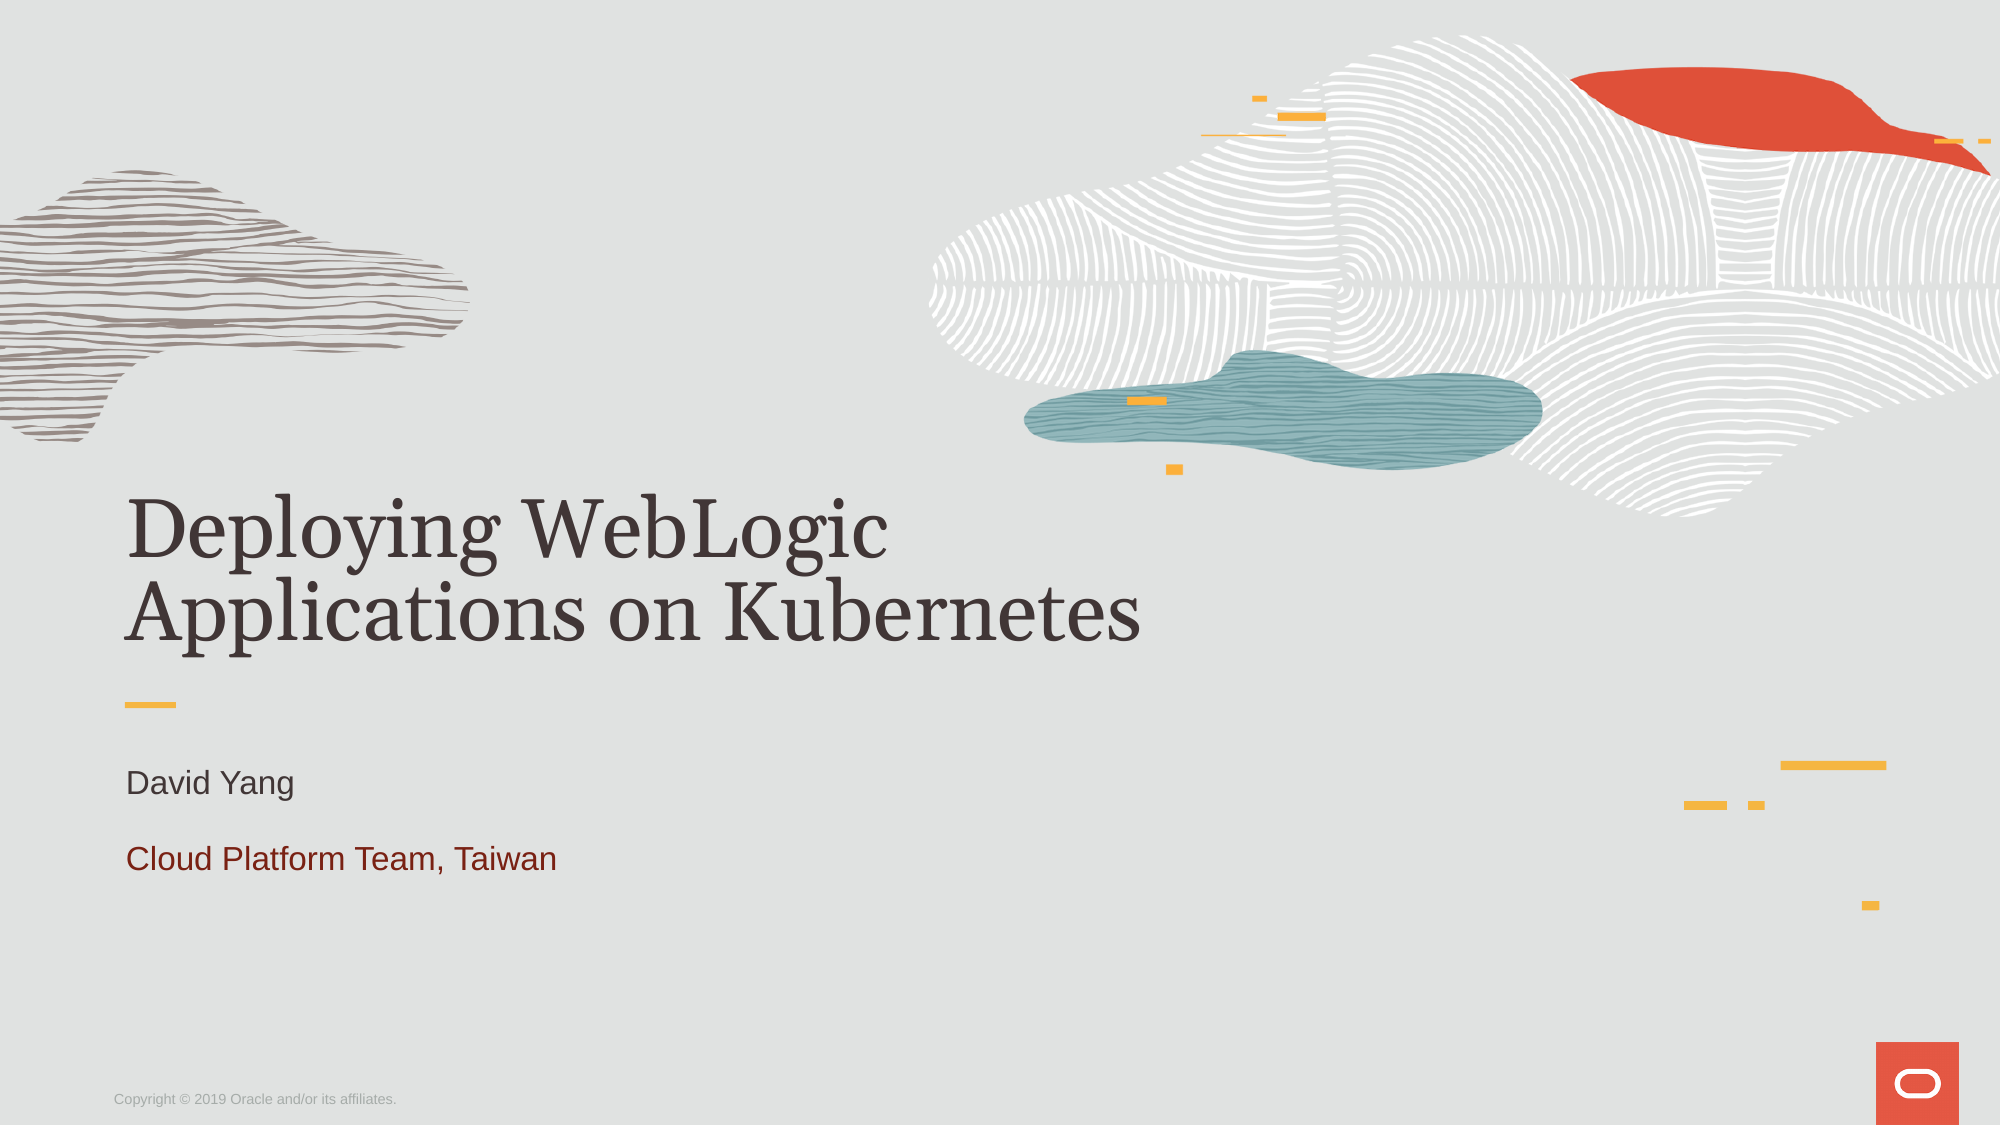

# Deploying WebLogic Applications on Kubernetes
David Yang
Cloud Platform Team, Taiwan
Copyright © 2019 Oracle and/or its affiliates.